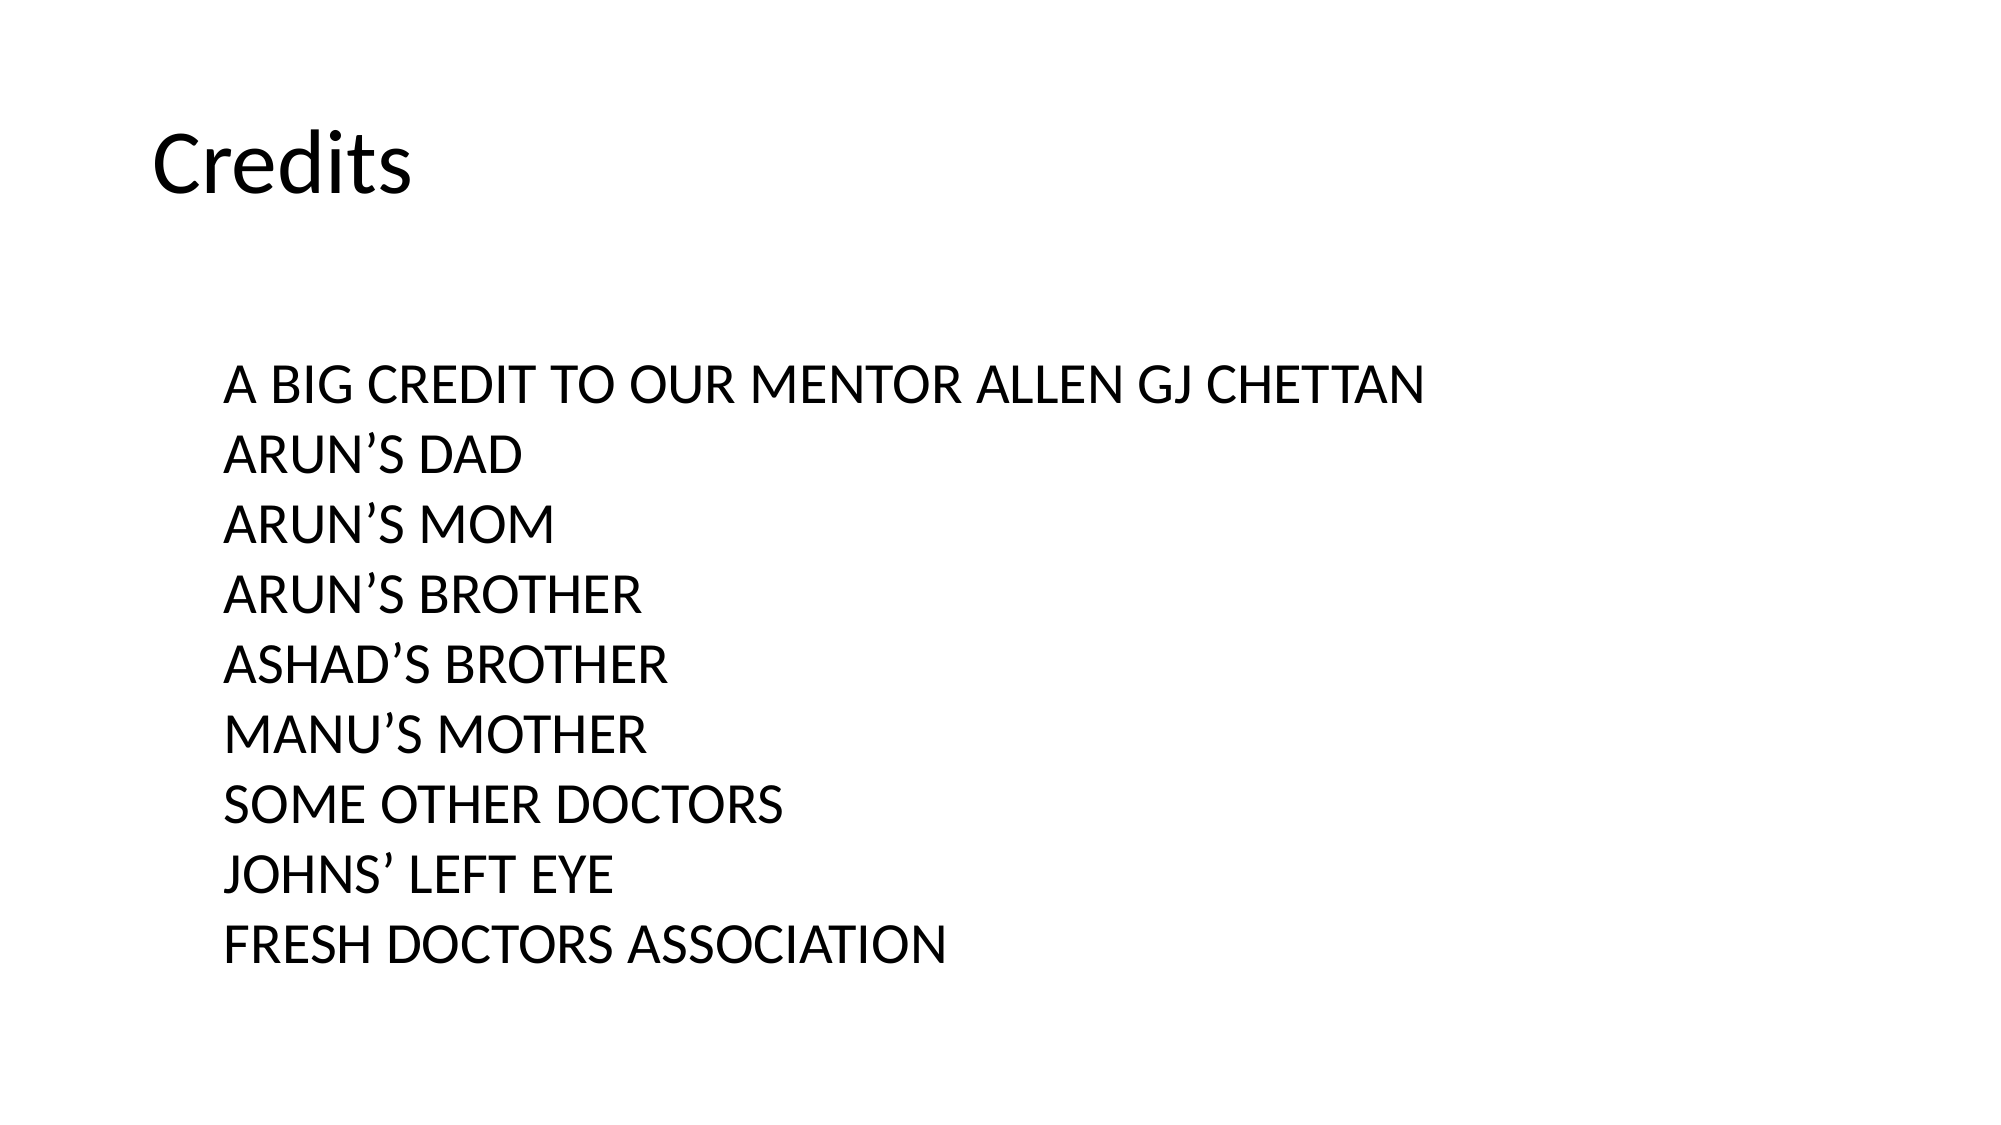

# Credits
A BIG CREDIT TO OUR MENTOR ALLEN GJ CHETTAN
ARUN’S DAD
ARUN’S MOM
ARUN’S BROTHER
ASHAD’S BROTHER
MANU’S MOTHER
SOME OTHER DOCTORS
JOHNS’ LEFT EYE
FRESH DOCTORS ASSOCIATION